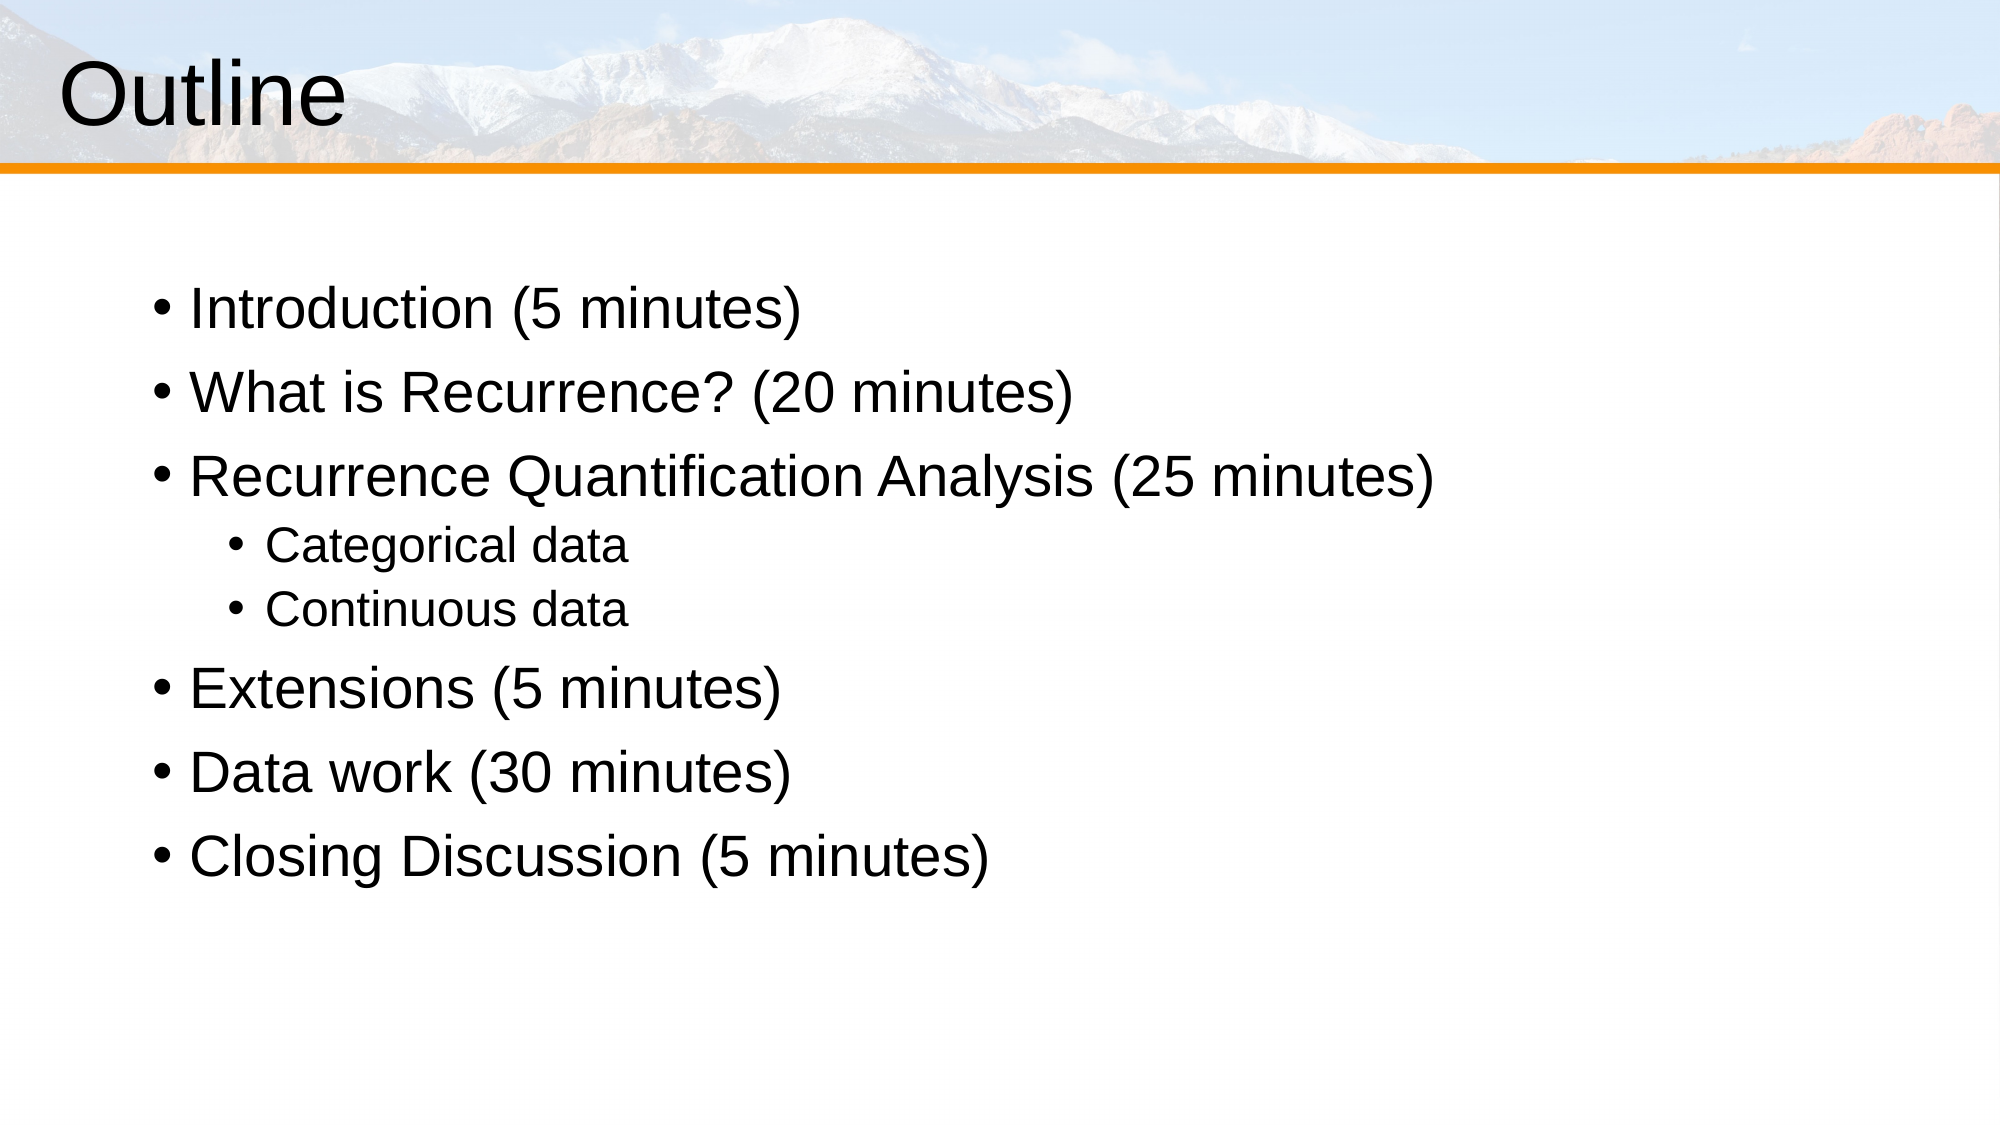

# Outline
Introduction (5 minutes)
What is Recurrence? (20 minutes)
Recurrence Quantification Analysis (25 minutes)
Categorical data
Continuous data
Extensions (5 minutes)
Data work (30 minutes)
Closing Discussion (5 minutes)